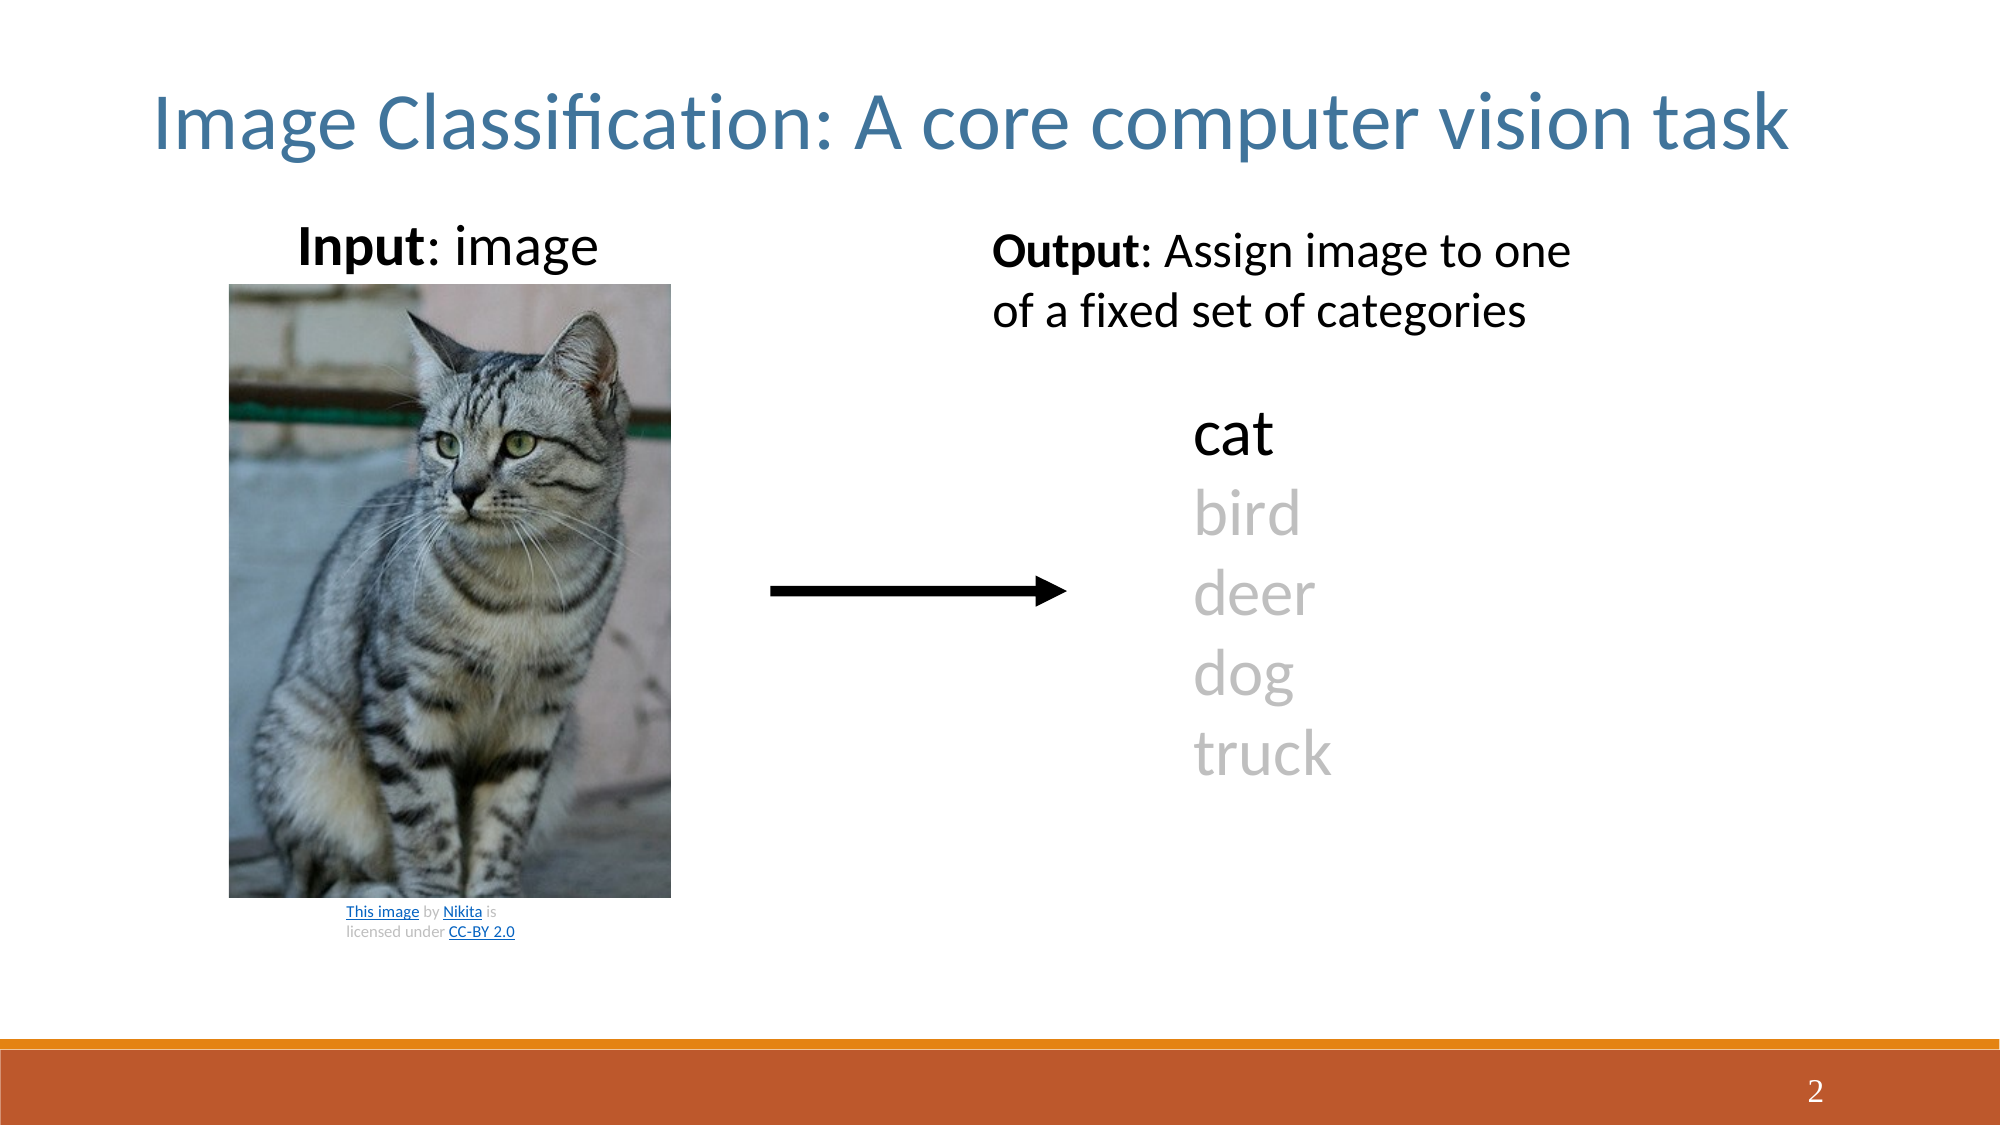

Image Classification: A core computer vision task
Input: image
Output: Assign image to one of a fixed set of categories

cat bird deer dog truck

This image by Nikita is licensed under CC-BY 2.0
2